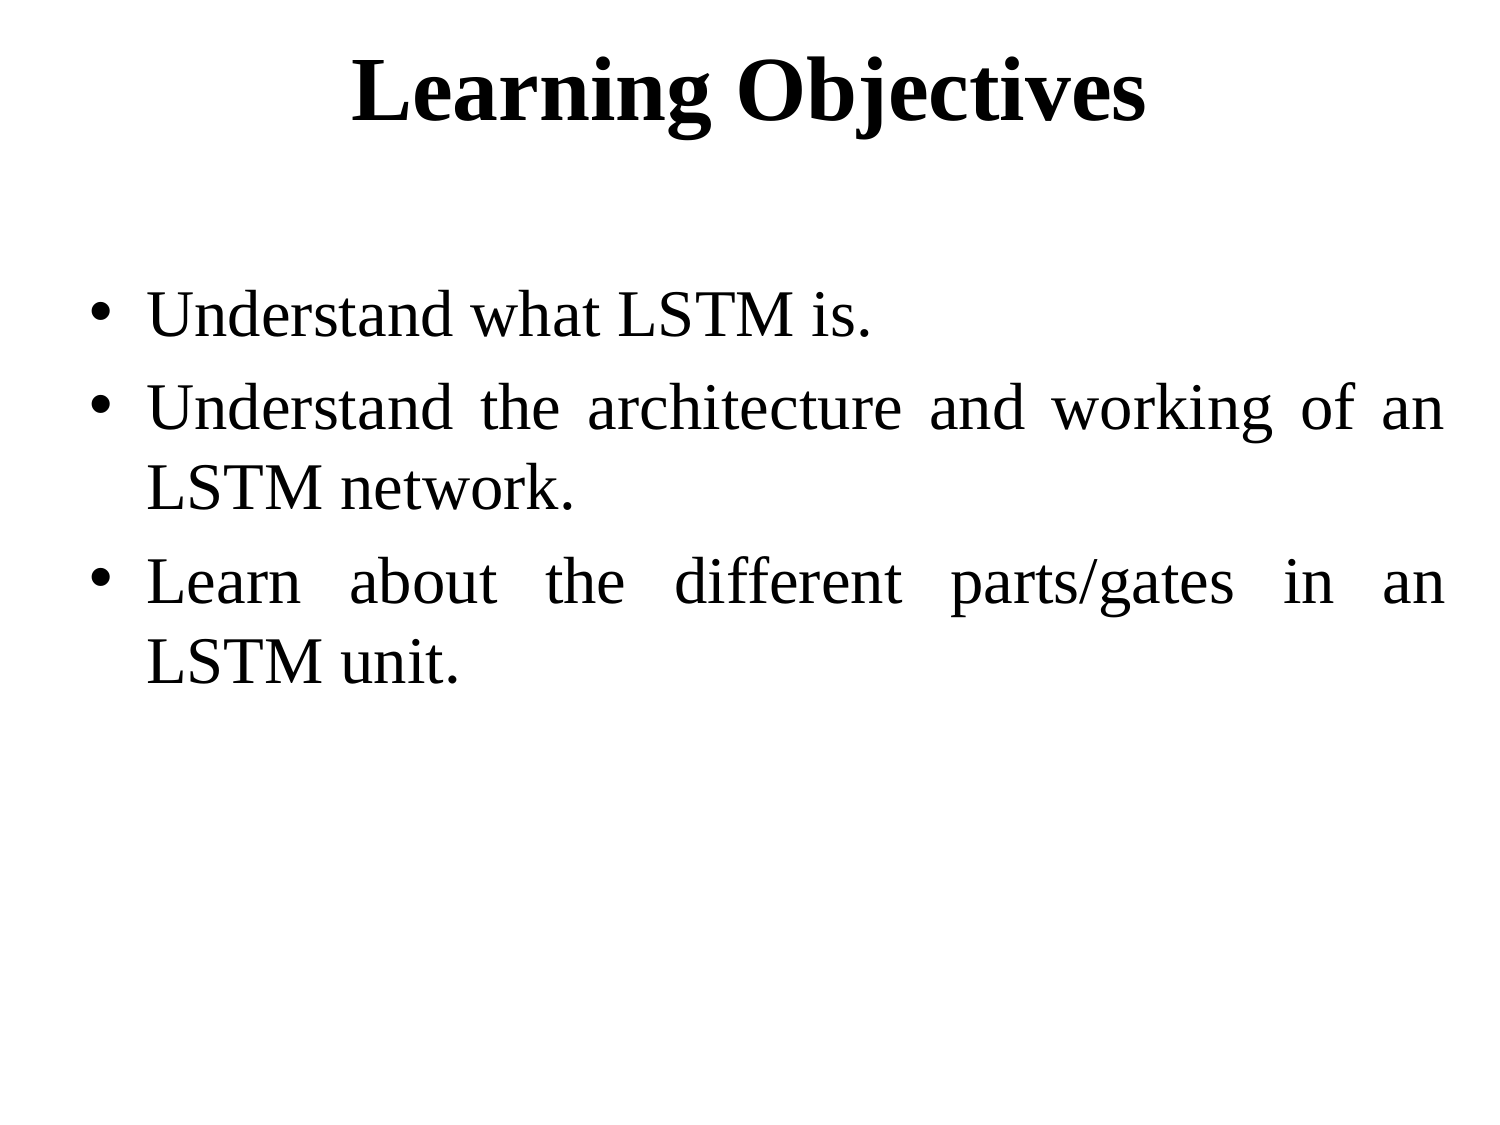

# Learning Objectives
Understand what LSTM is.
Understand the architecture and working of an LSTM network.
Learn about the different parts/gates in an LSTM unit.